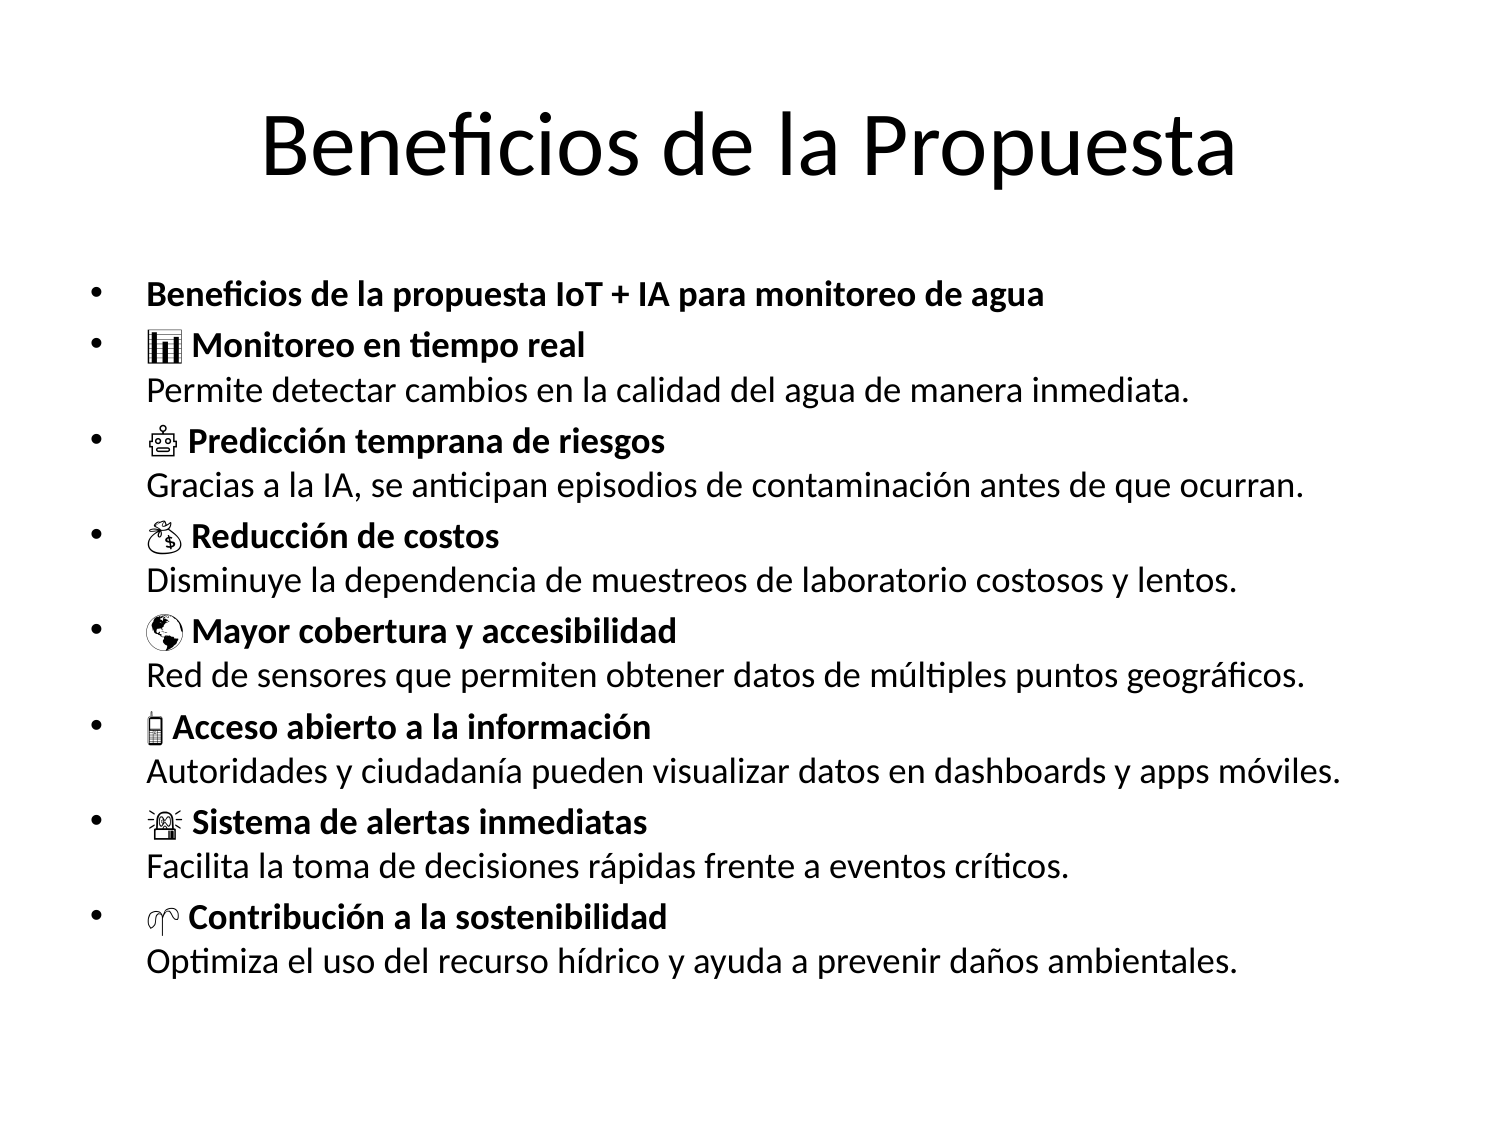

# Beneficios de la Propuesta
Beneficios de la propuesta IoT + IA para monitoreo de agua
📊 Monitoreo en tiempo real
Permite detectar cambios en la calidad del agua de manera inmediata.
🤖 Predicción temprana de riesgos
Gracias a la IA, se anticipan episodios de contaminación antes de que ocurran.
💰 Reducción de costos
Disminuye la dependencia de muestreos de laboratorio costosos y lentos.
🌎 Mayor cobertura y accesibilidad
Red de sensores que permiten obtener datos de múltiples puntos geográficos.
📱 Acceso abierto a la información
Autoridades y ciudadanía pueden visualizar datos en dashboards y apps móviles.
🚨 Sistema de alertas inmediatas
Facilita la toma de decisiones rápidas frente a eventos críticos.
🌱 Contribución a la sostenibilidad
Optimiza el uso del recurso hídrico y ayuda a prevenir daños ambientales.